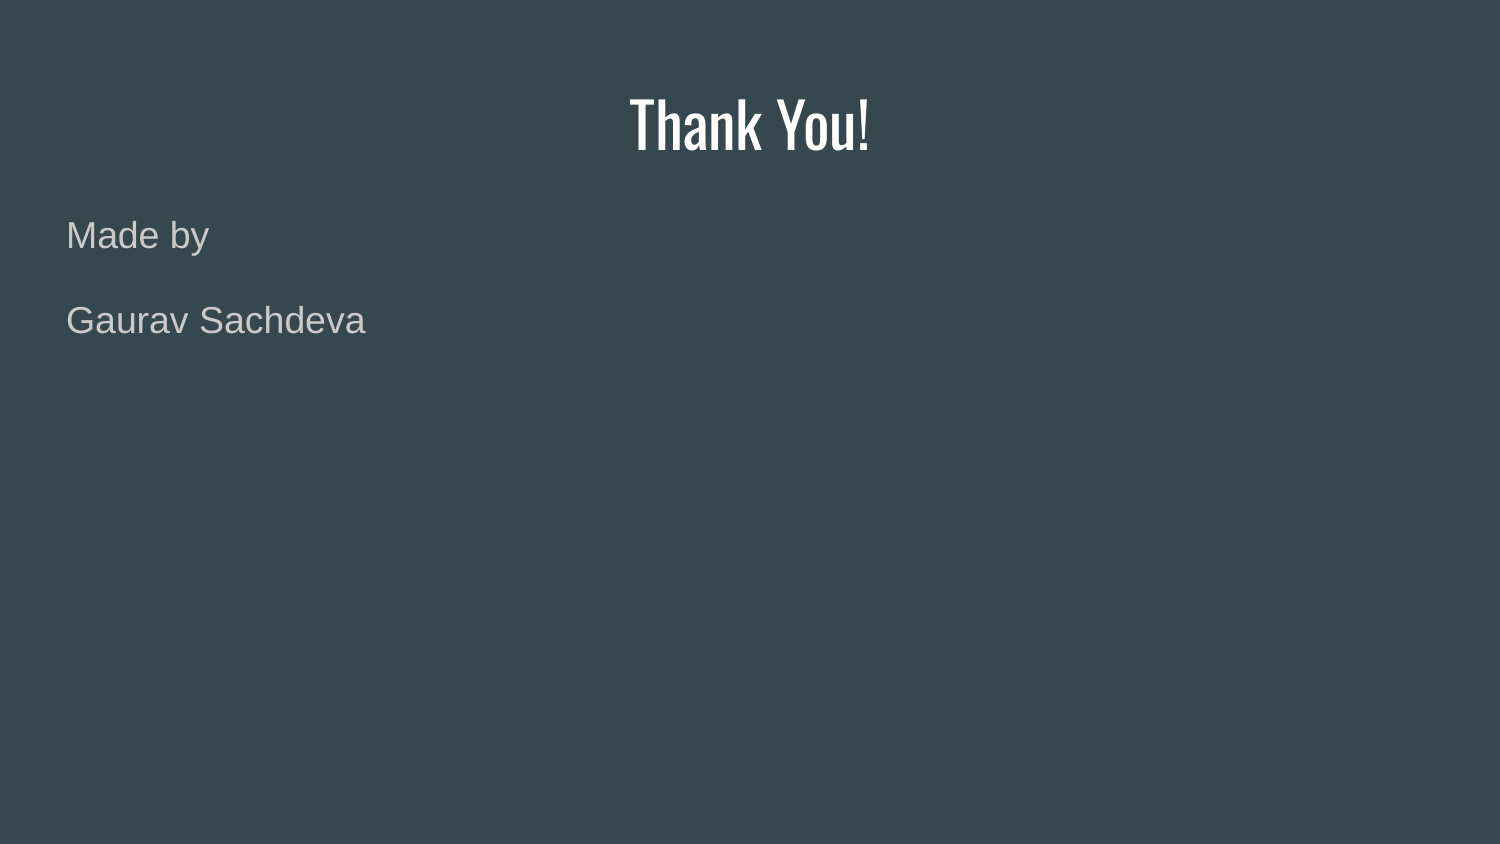

# Thank You!
Made by
Gaurav Sachdeva